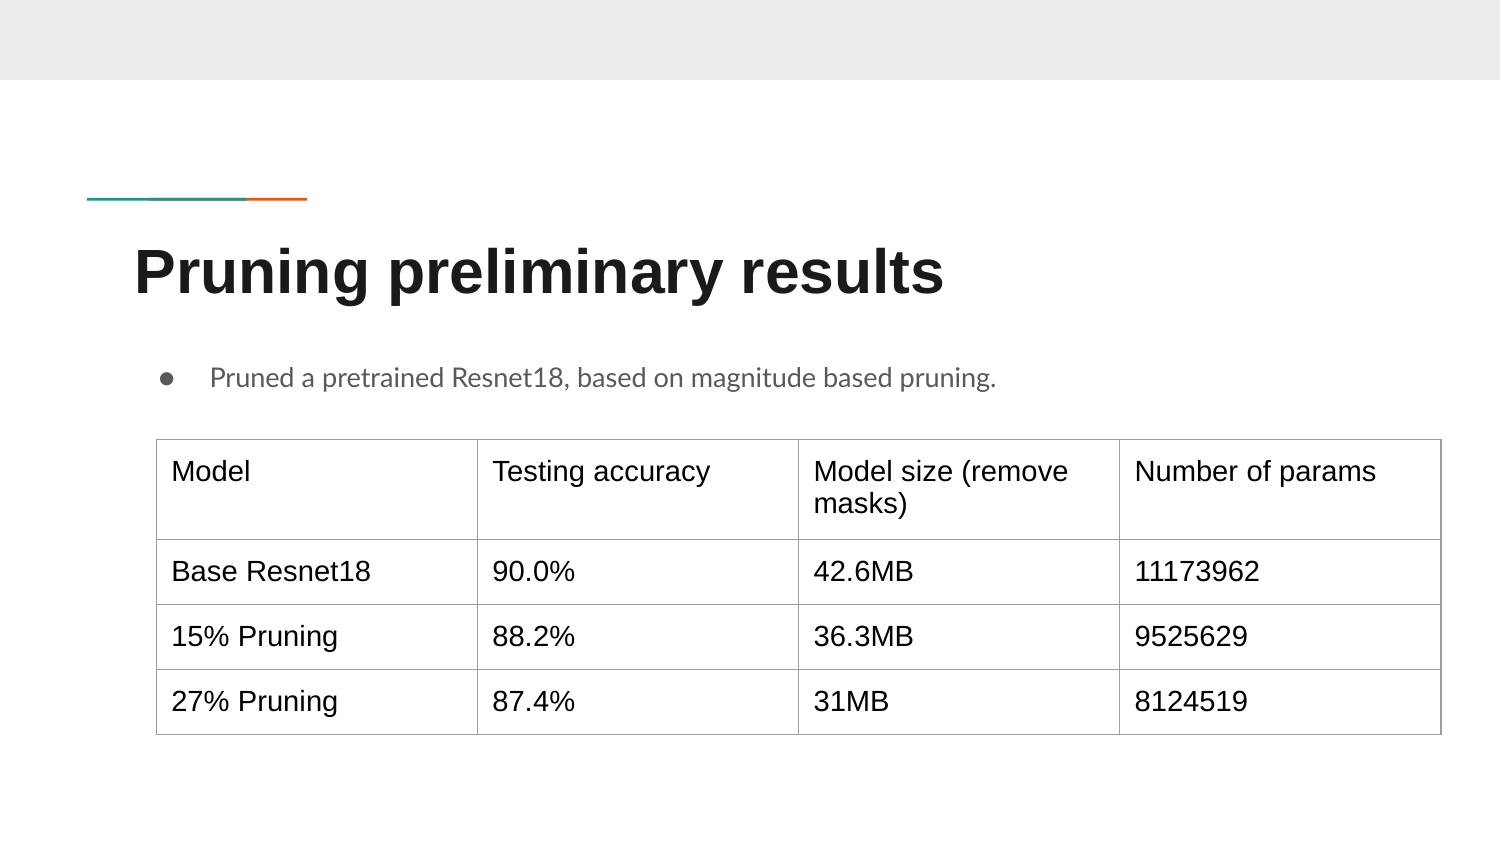

# Pruning preliminary results
Pruned a pretrained Resnet18, based on magnitude based pruning.
| Model | Testing accuracy | Model size (remove masks) | Number of params |
| --- | --- | --- | --- |
| Base Resnet18 | 90.0% | 42.6MB | 11173962 |
| 15% Pruning | 88.2% | 36.3MB | 9525629 |
| 27% Pruning | 87.4% | 31MB | 8124519 |